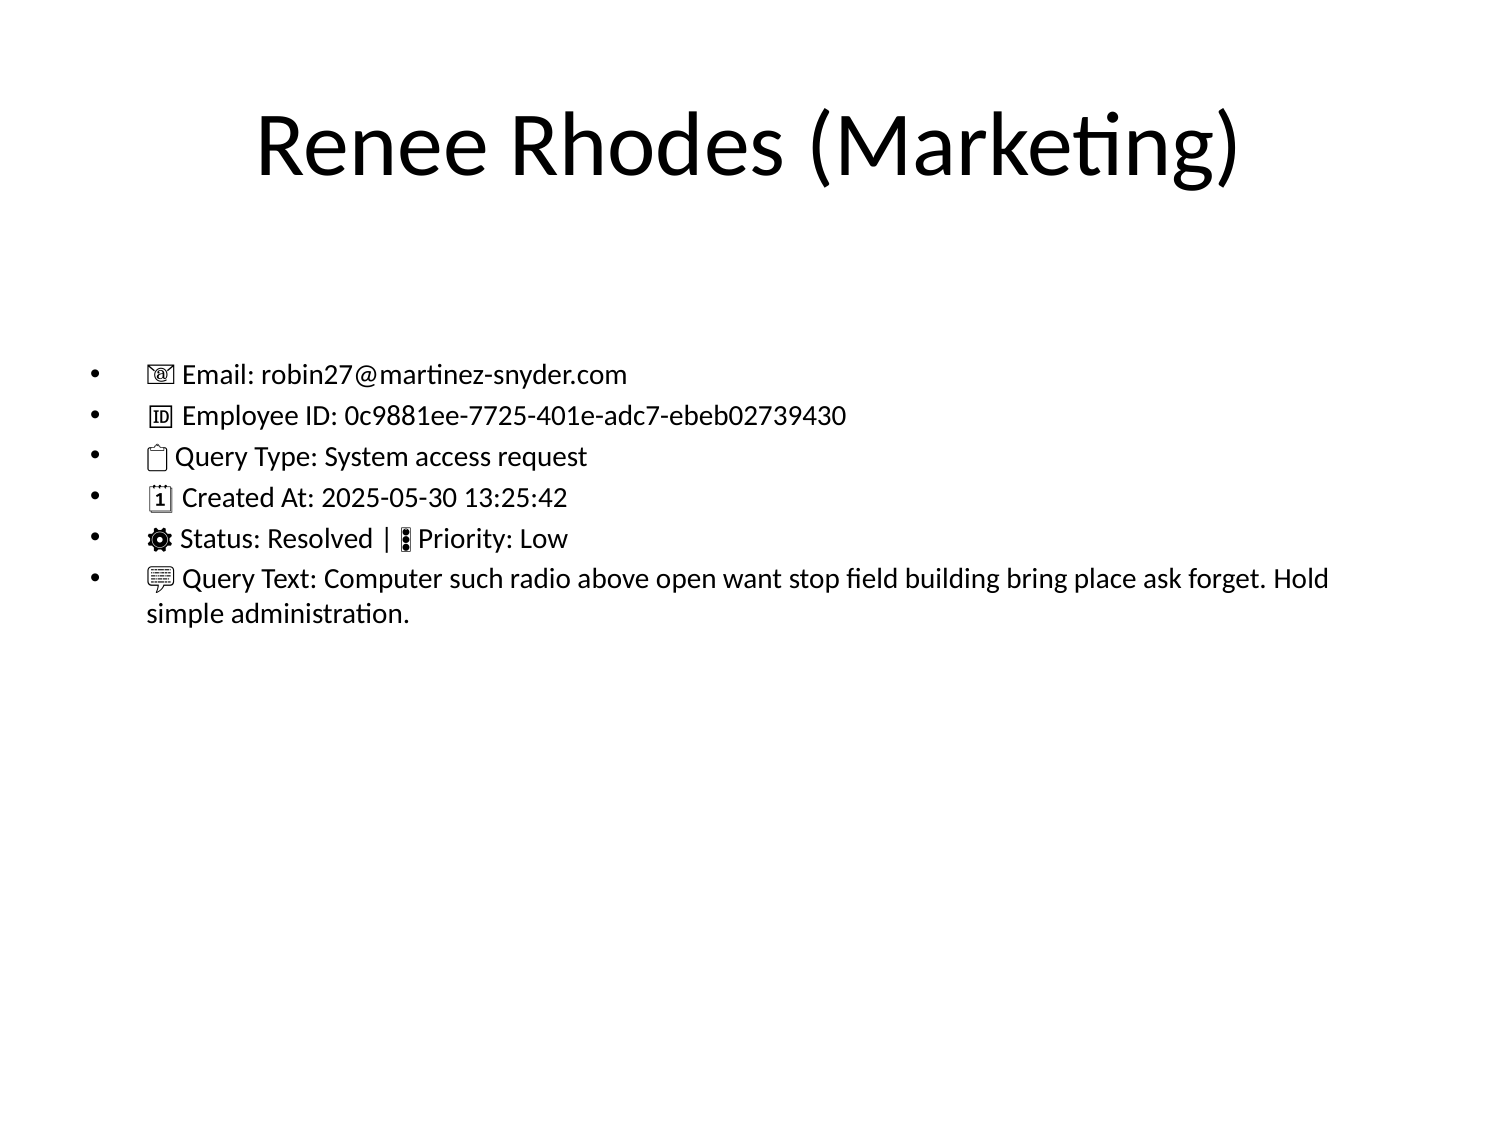

# Renee Rhodes (Marketing)

📧 Email: robin27@martinez-snyder.com
🆔 Employee ID: 0c9881ee-7725-401e-adc7-ebeb02739430
📋 Query Type: System access request
🗓 Created At: 2025-05-30 13:25:42
⚙ Status: Resolved | 🚦 Priority: Low
💬 Query Text: Computer such radio above open want stop field building bring place ask forget. Hold simple administration.